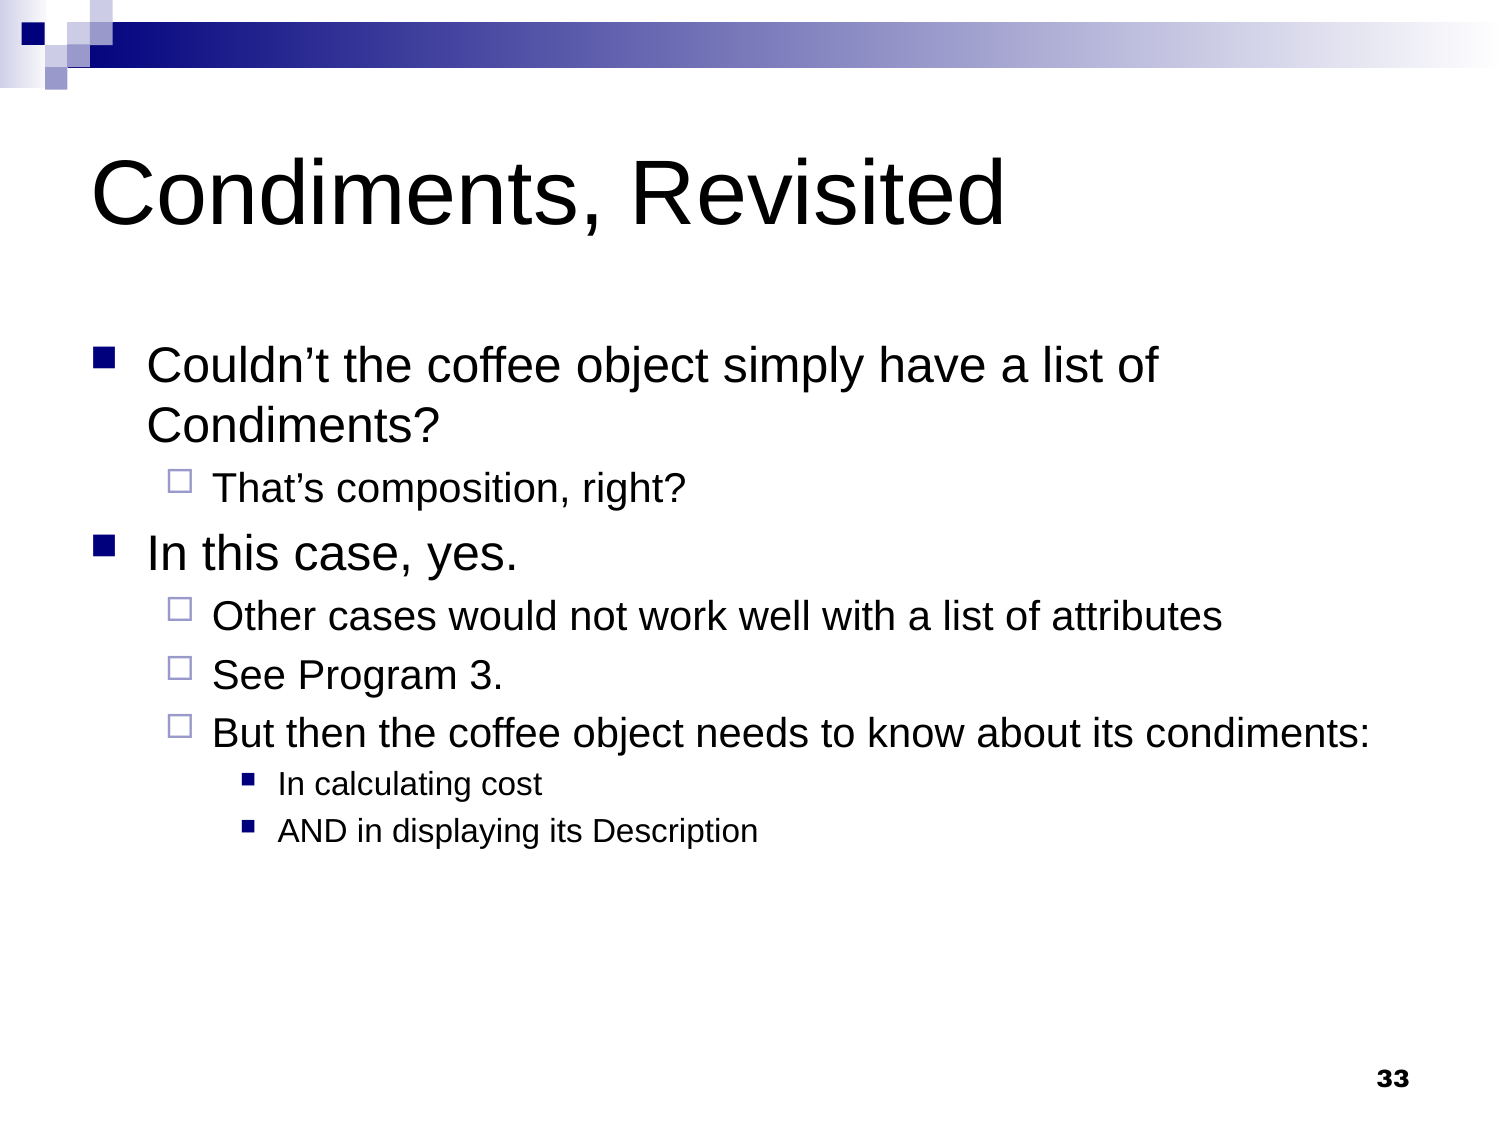

# Condiments, Revisited
Couldn’t the coffee object simply have a list of Condiments?
That’s composition, right?
In this case, yes.
Other cases would not work well with a list of attributes
See Program 3.
But then the coffee object needs to know about its condiments:
In calculating cost
AND in displaying its Description
33